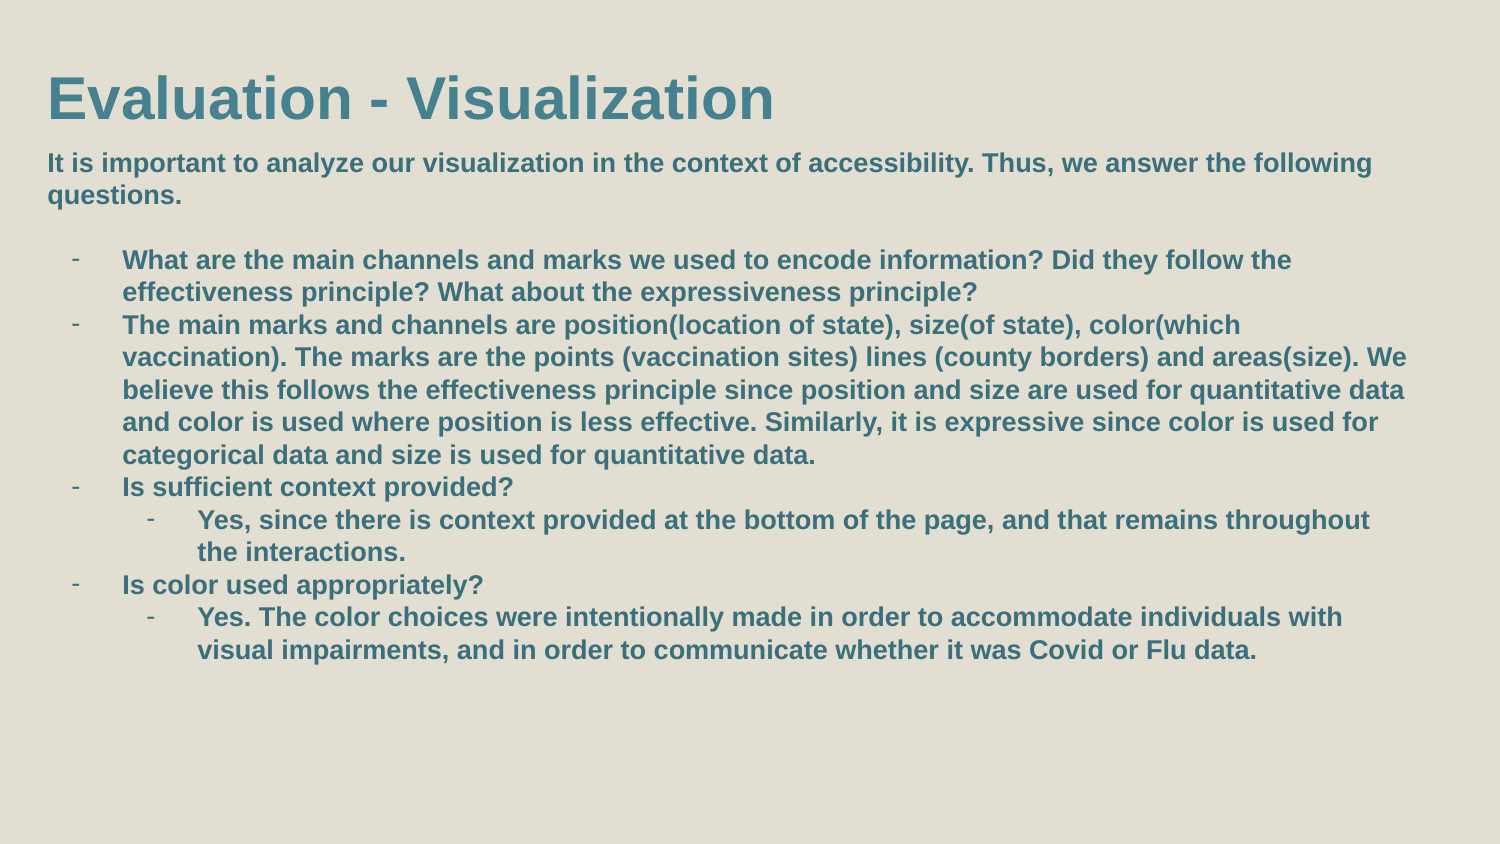

Evaluation - Visualization

It is important to analyze our visualization in the context of accessibility. Thus, we answer the following questions.

What are the main channels and marks we used to encode information? Did they follow the effectiveness principle? What about the expressiveness principle?
The main marks and channels are position(location of state), size(of state), color(which vaccination). The marks are the points (vaccination sites) lines (county borders) and areas(size). We believe this follows the effectiveness principle since position and size are used for quantitative data and color is used where position is less effective. Similarly, it is expressive since color is used for categorical data and size is used for quantitative data.
Is sufficient context provided?
Yes, since there is context provided at the bottom of the page, and that remains throughout the interactions.
Is color used appropriately?
Yes. The color choices were intentionally made in order to accommodate individuals with visual impairments, and in order to communicate whether it was Covid or Flu data.